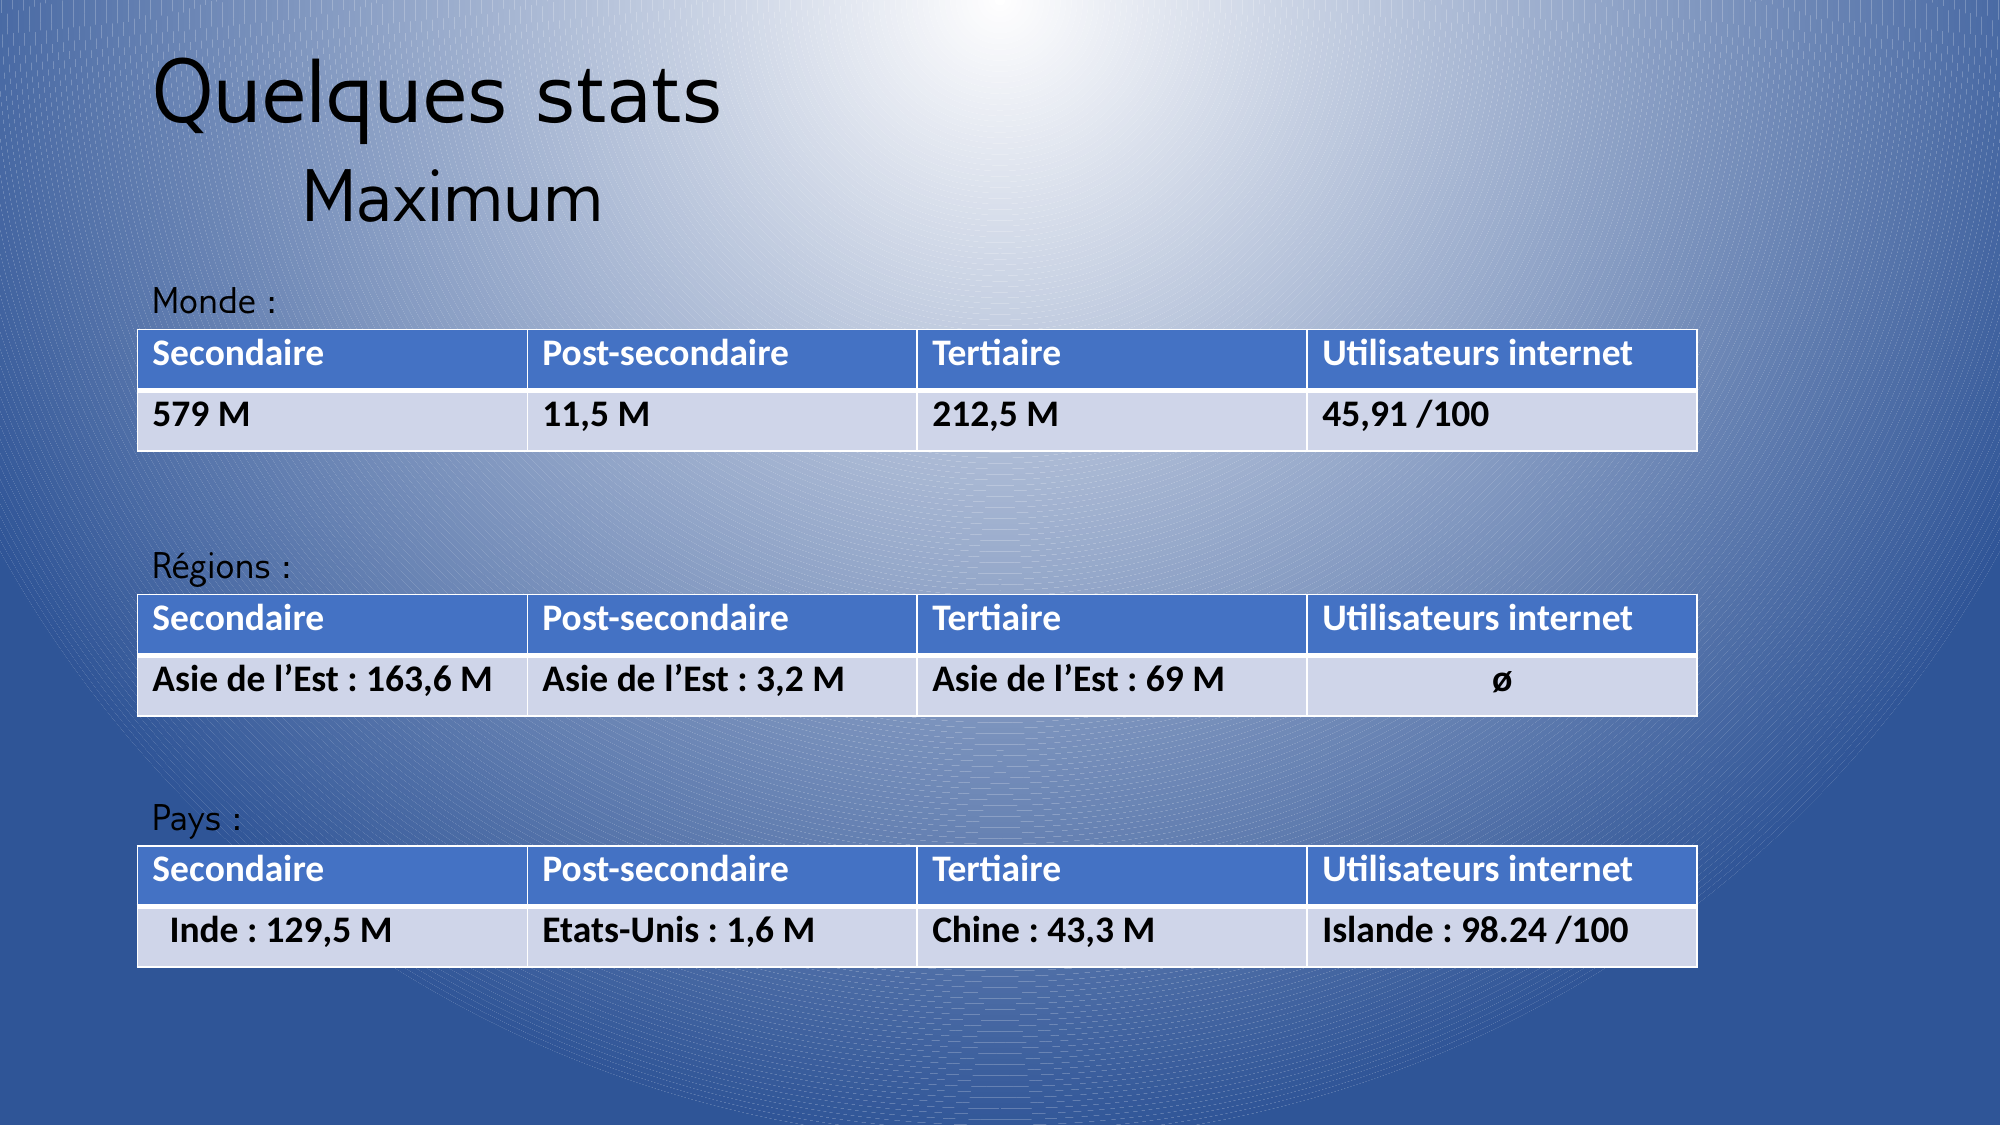

# Quelques stats Maximum
Monde :
| Secondaire | Post-secondaire | Tertiaire | Utilisateurs internet |
| --- | --- | --- | --- |
| 579 M | 11,5 M | 212,5 M | 45,91 /100 |
Régions :
| Secondaire | Post-secondaire | Tertiaire | Utilisateurs internet |
| --- | --- | --- | --- |
| Asie de l’Est : 163,6 M | Asie de l’Est : 3,2 M | Asie de l’Est : 69 M | ø |
Pays :
| Secondaire | Post-secondaire | Tertiaire | Utilisateurs internet |
| --- | --- | --- | --- |
| Inde : 129,5 M | Etats-Unis : 1,6 M | Chine : 43,3 M | Islande : 98.24 /100 |